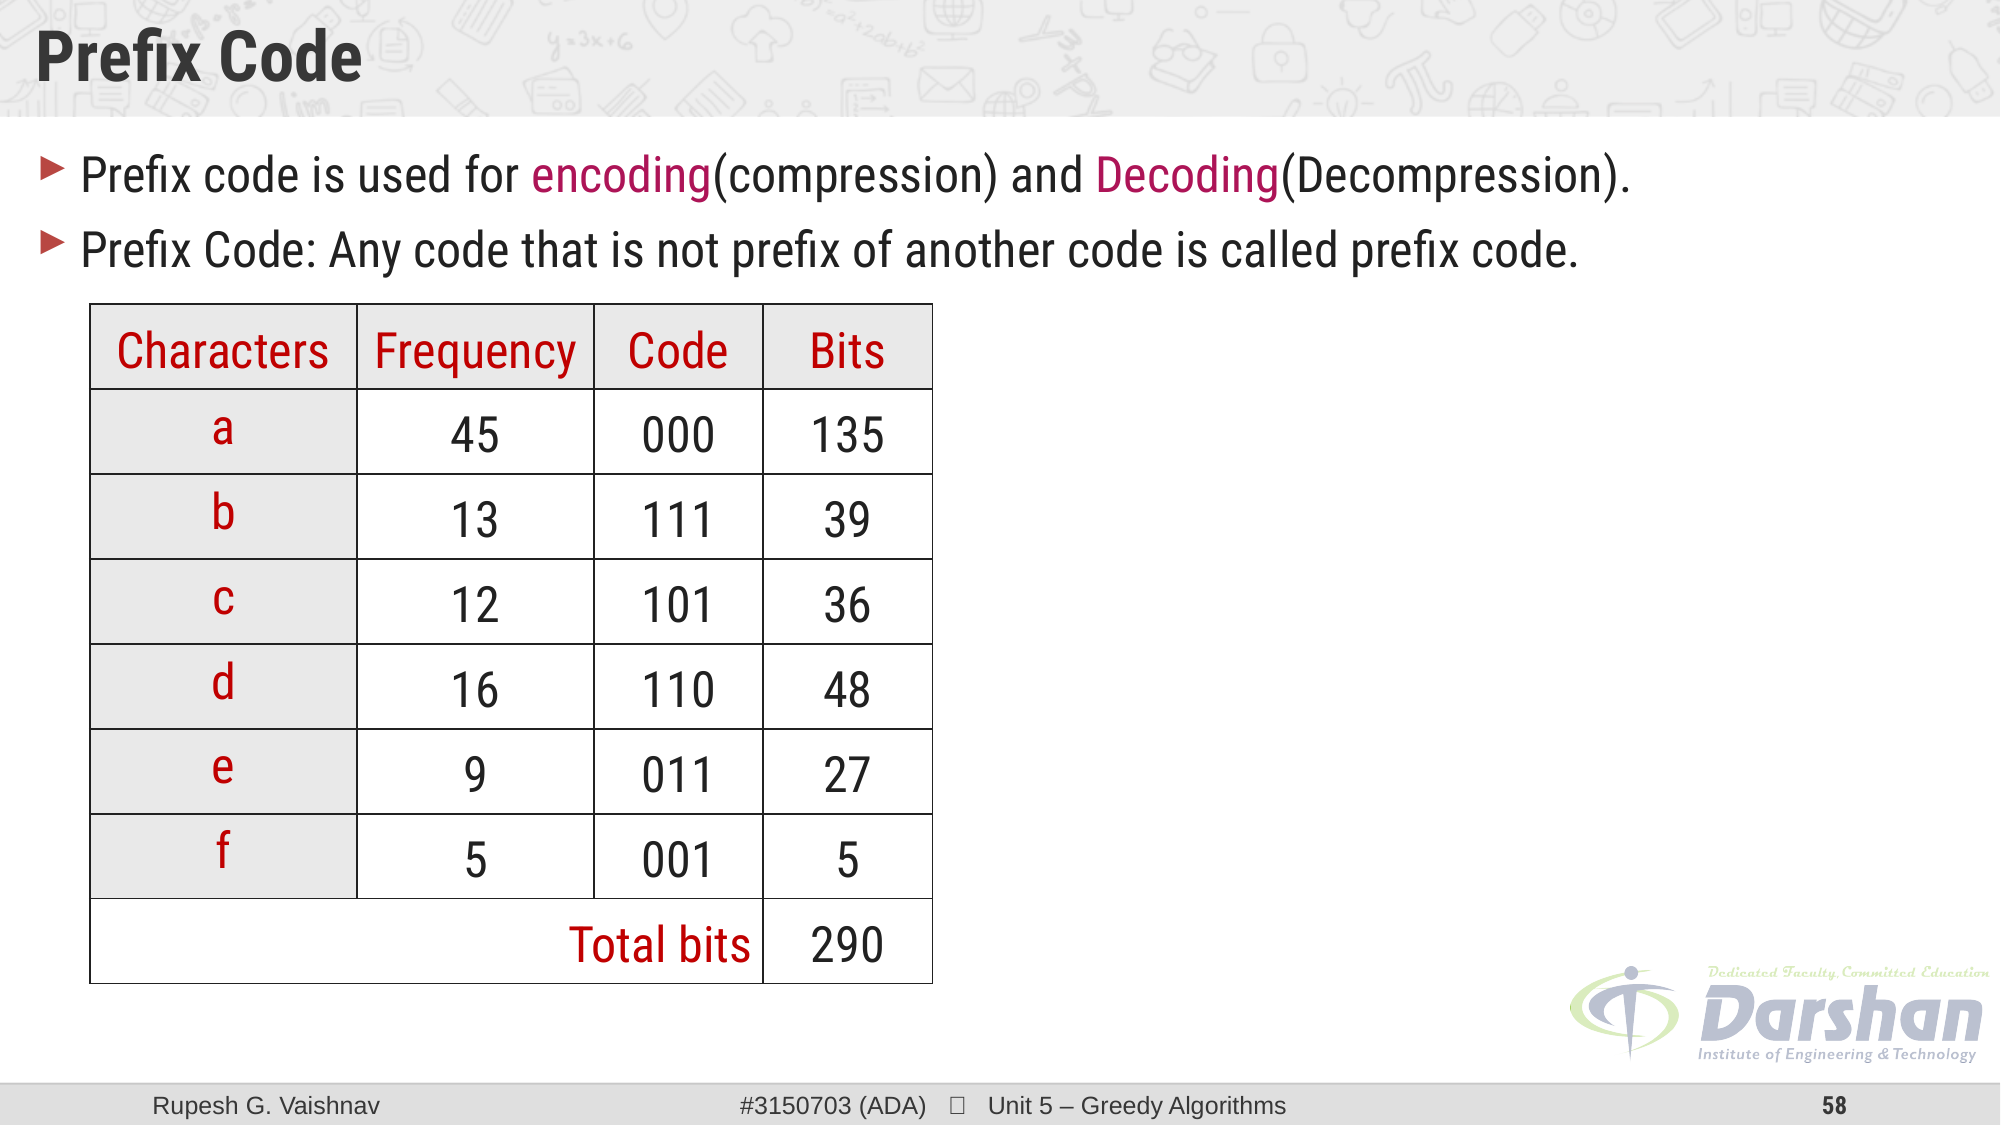

# Prefix Code
Prefix code is used for encoding(compression) and Decoding(Decompression).
Prefix Code: Any code that is not prefix of another code is called prefix code.
| Characters | Frequency | Code | Bits |
| --- | --- | --- | --- |
| a | 45 | 000 | 135 |
| b | 13 | 111 | 39 |
| c | 12 | 101 | 36 |
| d | 16 | 110 | 48 |
| e | 9 | 011 | 27 |
| f | 5 | 001 | 5 |
| Total bits |  |  | 290 |